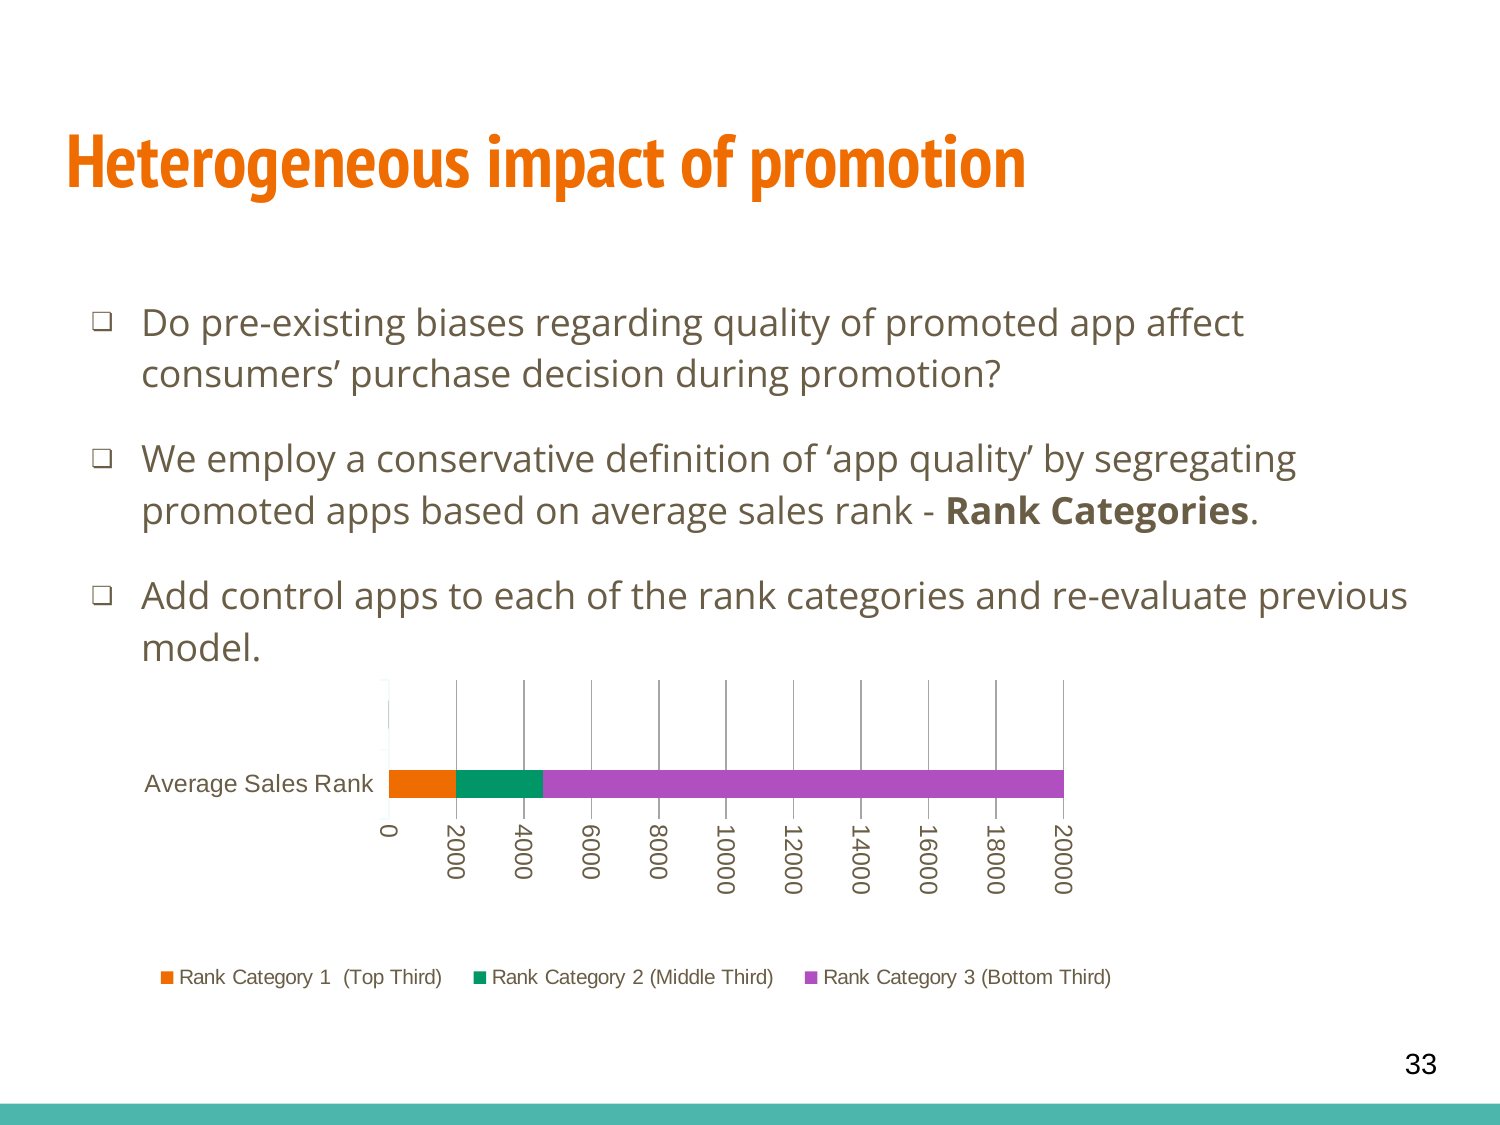

# Heterogeneous impact of promotion
Do pre-existing biases regarding quality of promoted app affect consumers’ purchase decision during promotion?
We employ a conservative definition of ‘app quality’ by segregating promoted apps based on average sales rank - Rank Categories.
Add control apps to each of the rank categories and re-evaluate previous model.

### Chart

| Category | Rank Category 1  (Top Third) | Rank Category 2 (Middle Third) | Rank Category 3 (Bottom Third) |
|---|---|---|---|
| Average Sales Rank | 1984.0 | 2589.0 | 17615.0 |
33